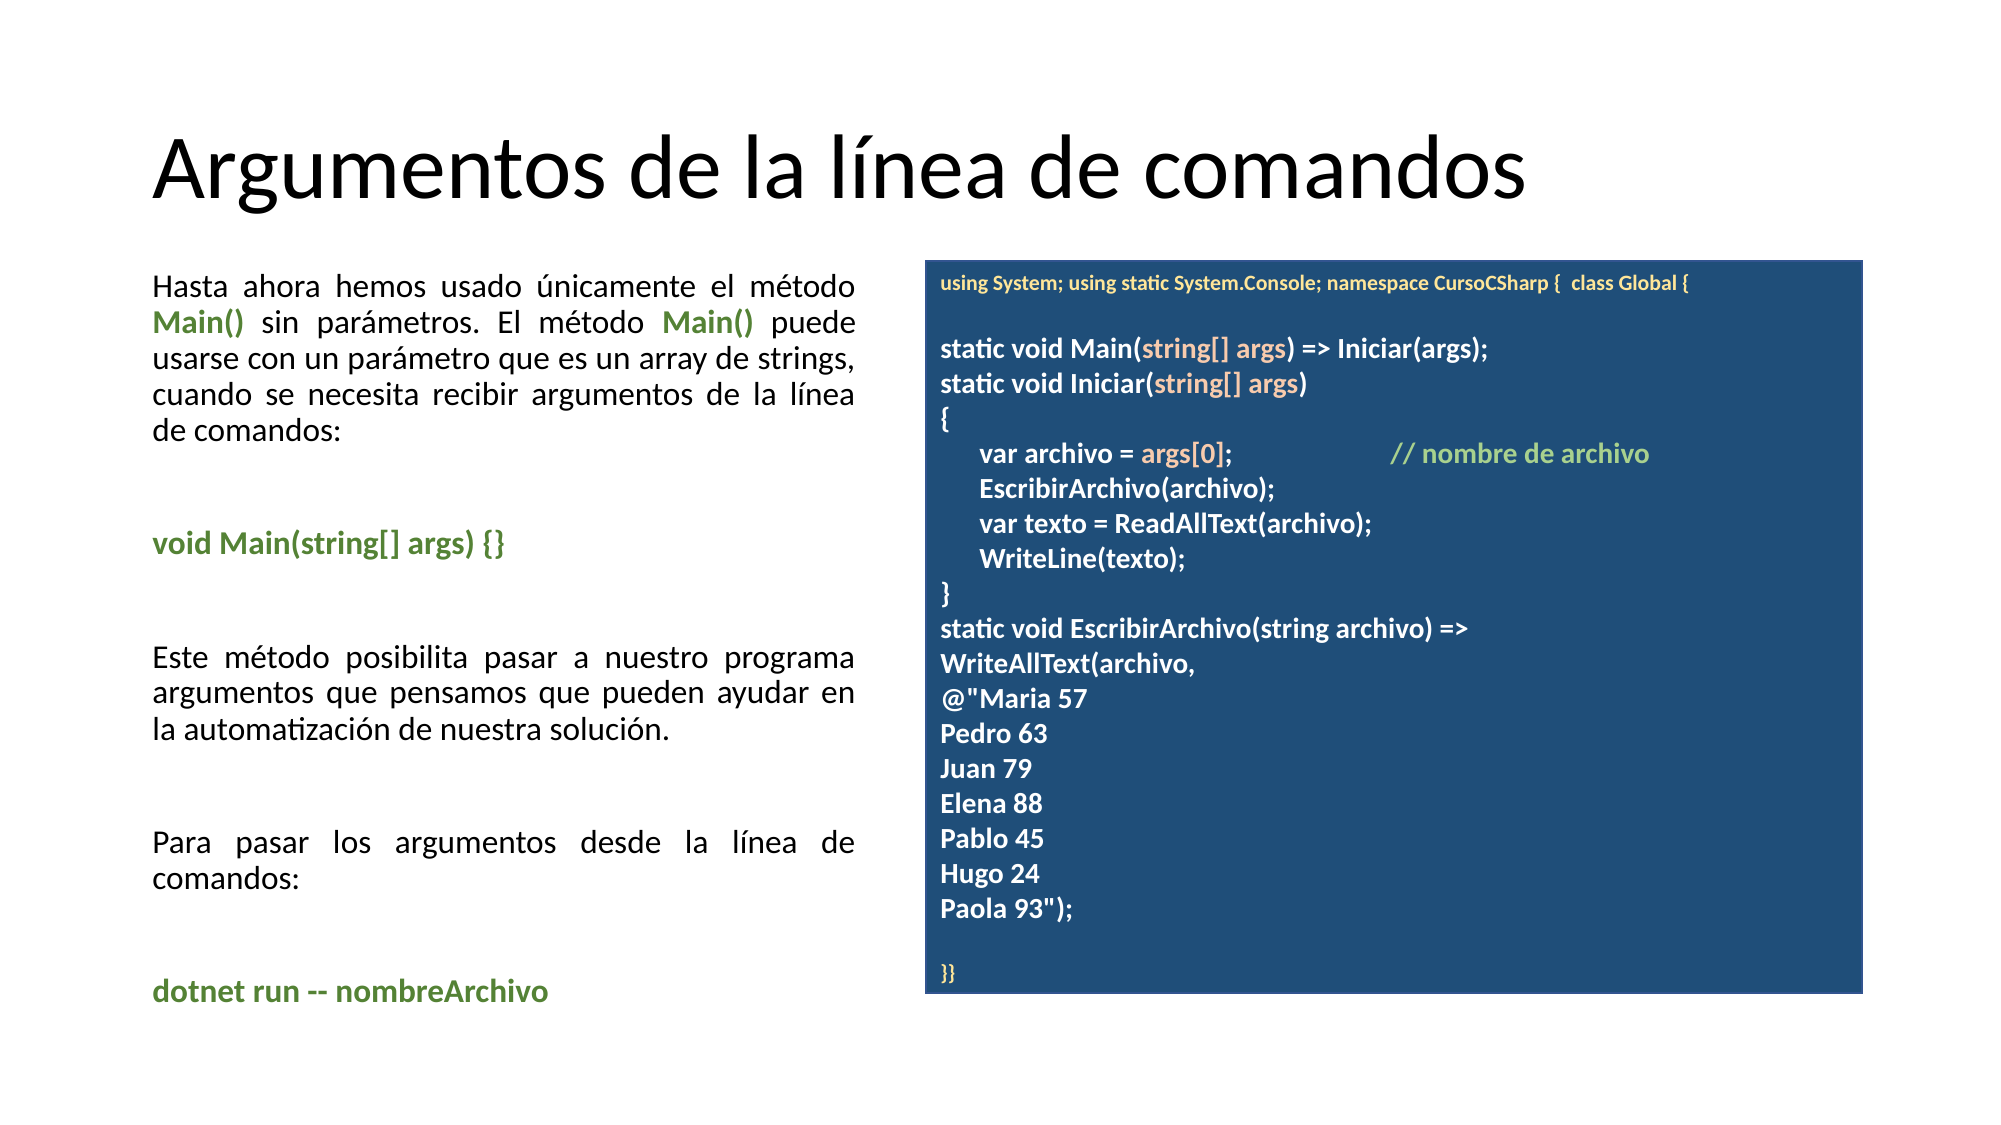

# Argumentos de la línea de comandos
Hasta ahora hemos usado únicamente el método Main() sin parámetros. El método Main() puede usarse con un parámetro que es un array de strings, cuando se necesita recibir argumentos de la línea de comandos:

void Main(string[] args) {}

Este método posibilita pasar a nuestro programa argumentos que pensamos que pueden ayudar en la automatización de nuestra solución.

Para pasar los argumentos desde la línea de comandos:

dotnet run -- nombreArchivo
using System; using static System.Console; namespace CursoCSharp {  class Global {

static void Main(string[] args) => Iniciar(args);
static void Iniciar(string[] args)
{
      var archivo = args[0]; 		// nombre de archivo
      EscribirArchivo(archivo);
      var texto = ReadAllText(archivo);
      WriteLine(texto);
}
static void EscribirArchivo(string archivo) =>
WriteAllText(archivo,
@"Maria 57
Pedro 63
Juan 79
Elena 88
Pablo 45
Hugo 24
Paola 93");

}}